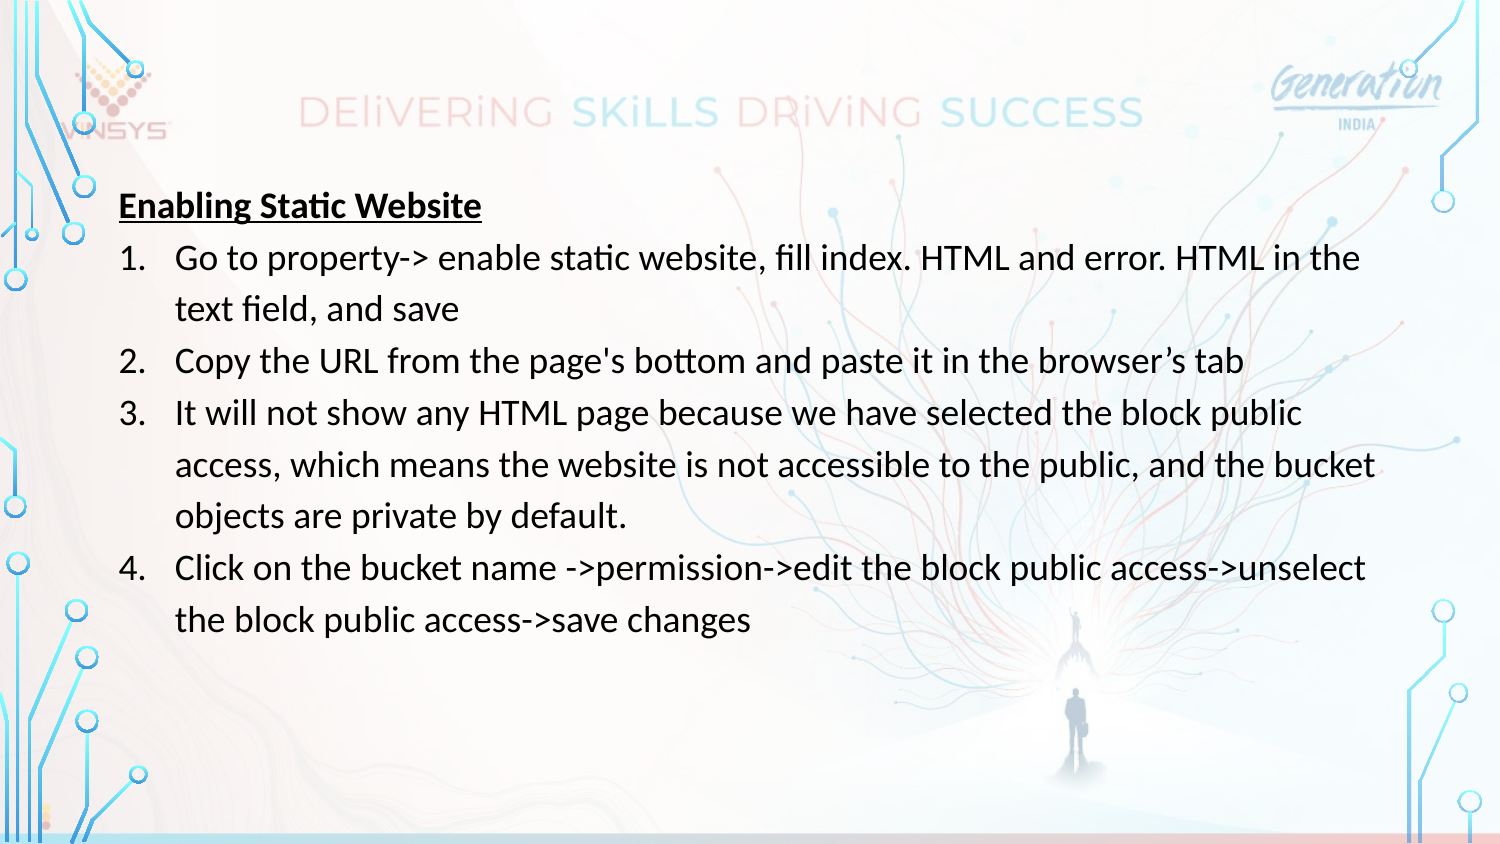

Enabling Static Website
Go to property-> enable static website, fill index. HTML and error. HTML in the text field, and save
Copy the URL from the page's bottom and paste it in the browser’s tab
It will not show any HTML page because we have selected the block public access, which means the website is not accessible to the public, and the bucket objects are private by default.
Click on the bucket name ->permission->edit the block public access->unselect the block public access->save changes